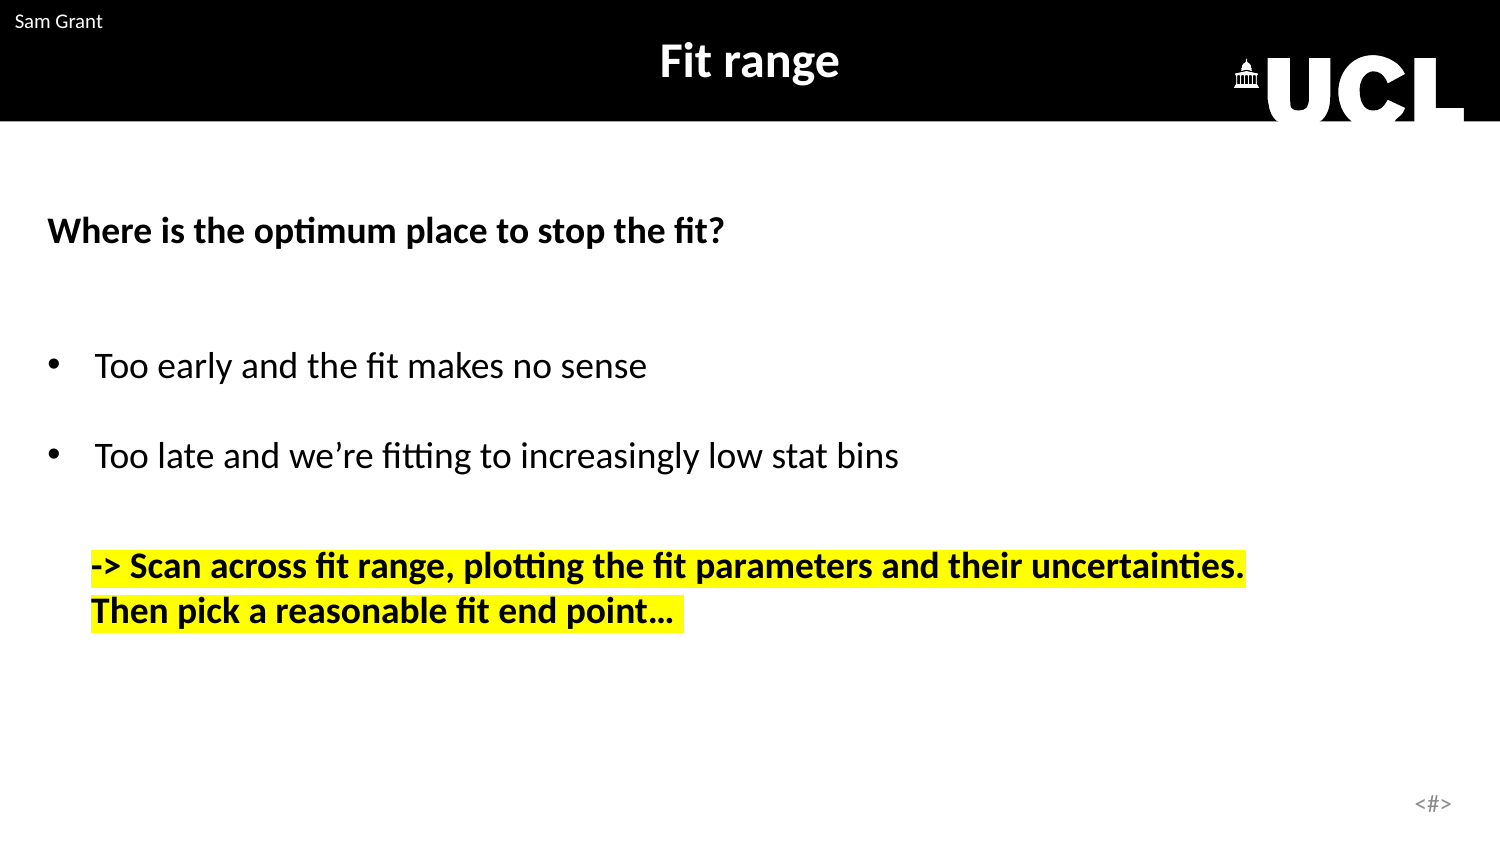

Fit range

Where is the optimum place to stop the fit?

Too early and the fit makes no sense

Too late and we’re fitting to increasingly low stat bins

-> Scan across fit range, plotting the fit parameters and their uncertainties. Then pick a reasonable fit end point…
12